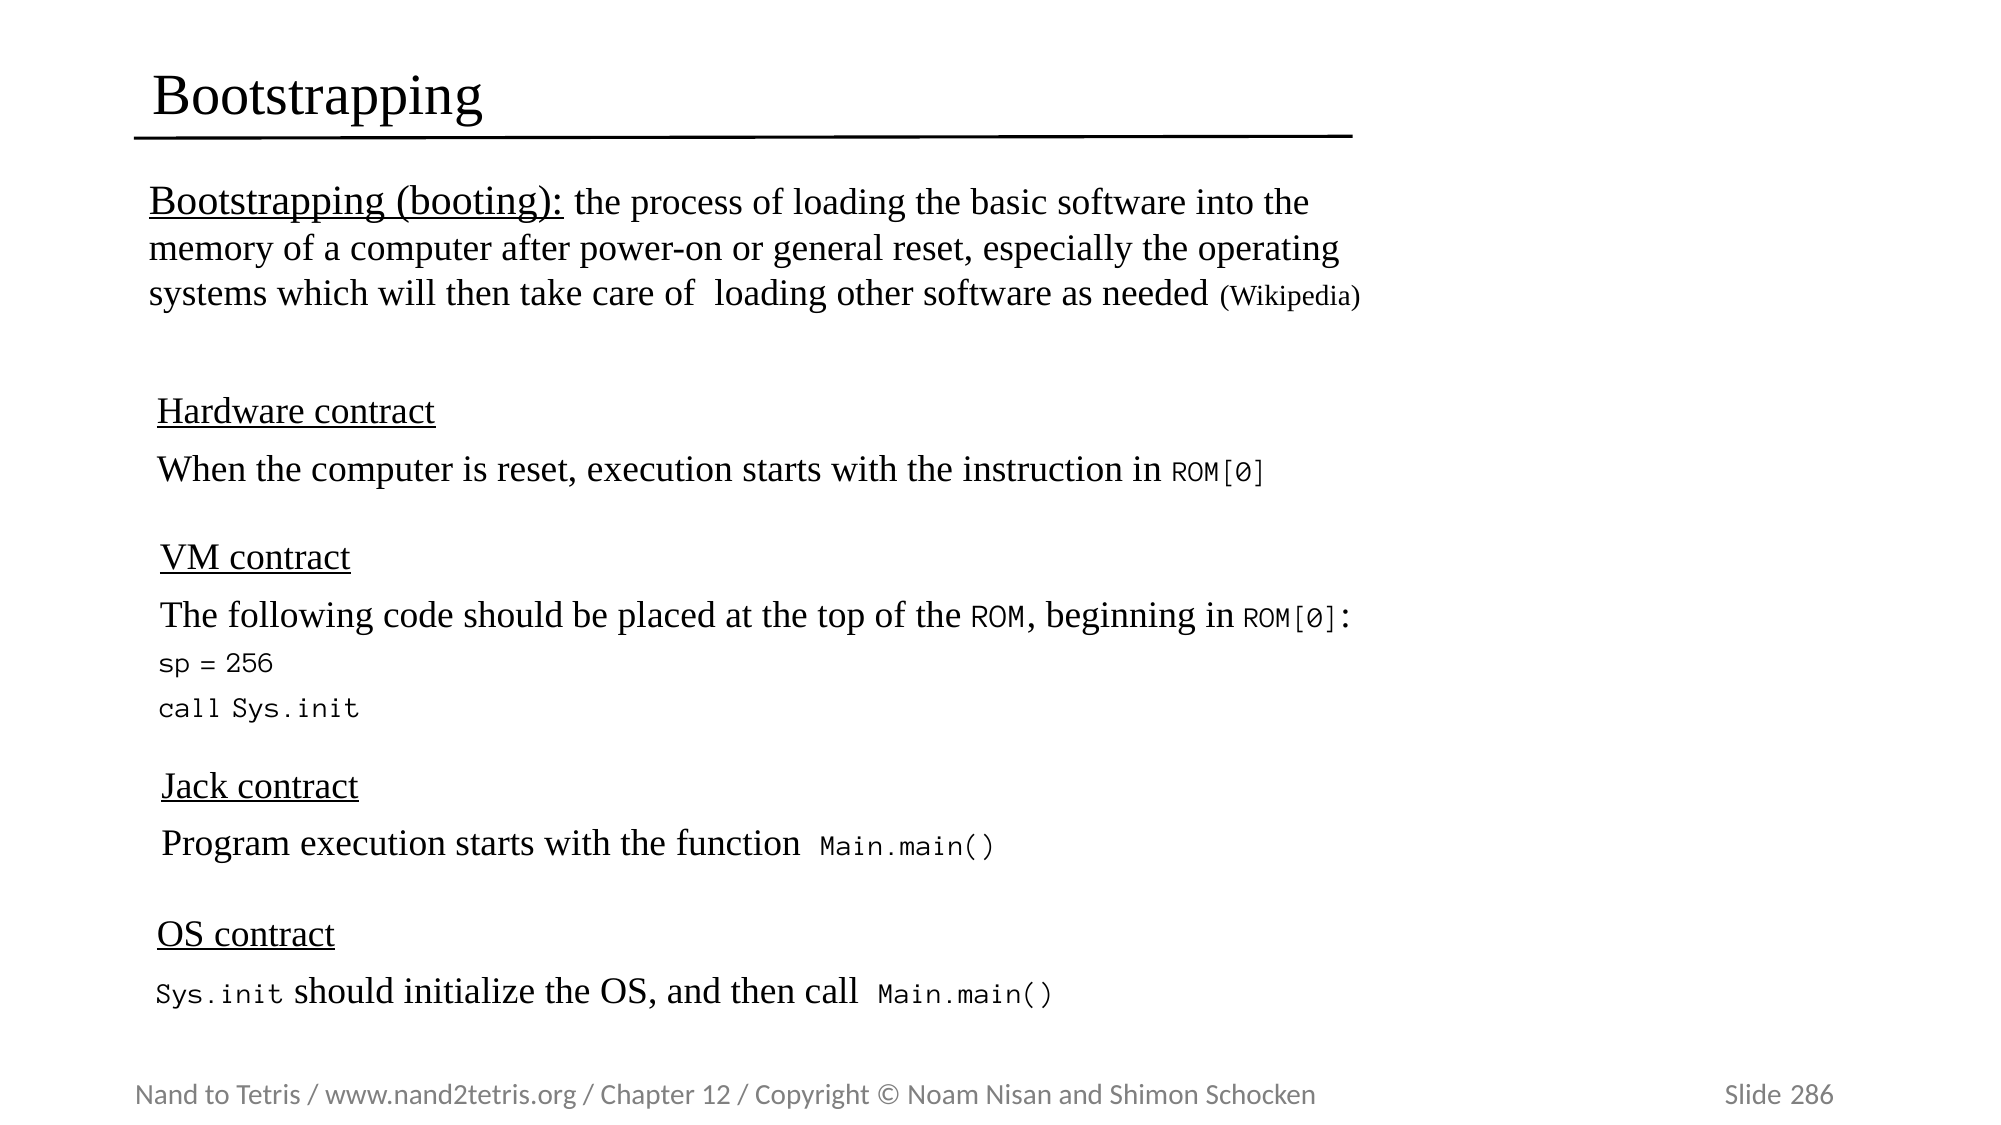

# Bootstrapping

Bootstrapping (booting): the process of loading the basic software into the memory of a computer after power-on or general reset, especially the operating systems which will then take care of  loading other software as needed (Wikipedia)
Hardware contract
When the computer is reset, execution starts with the instruction in ROM[0]

VM contract
The following code should be placed at the top of the ROM, beginning in ROM[0]:
sp = 256
call Sys.init

Jack contract
Program execution starts with the function  Main.main()

OS contract
Sys.init should initialize the OS, and then call  Main.main()